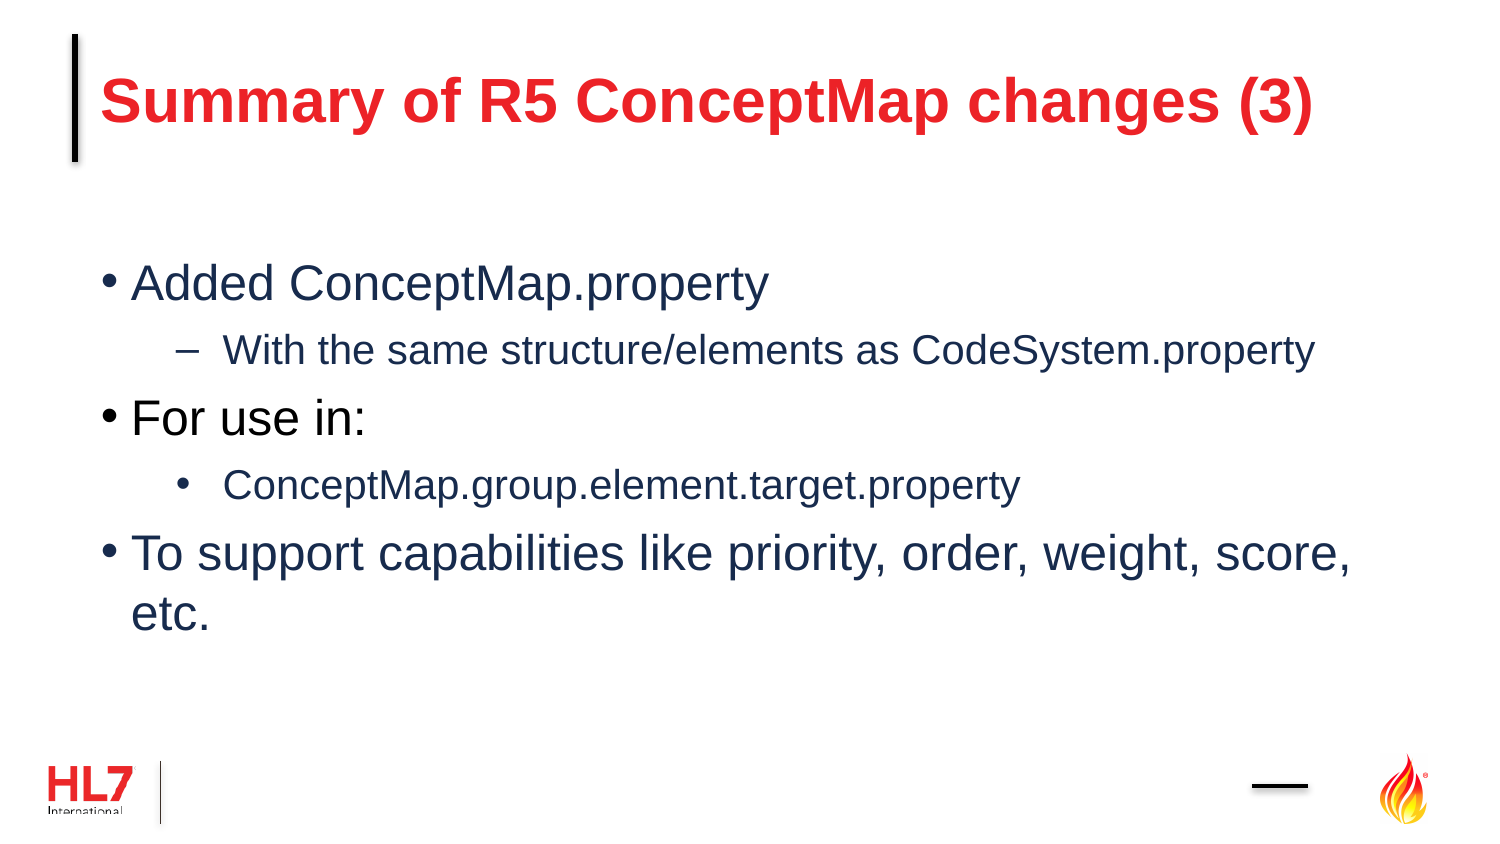

# Summary of R5 ConceptMap changes (3)
Added ConceptMap.property
With the same structure/elements as CodeSystem.property
For use in:
ConceptMap.group.element.target.property
To support capabilities like priority, order, weight, score, etc.